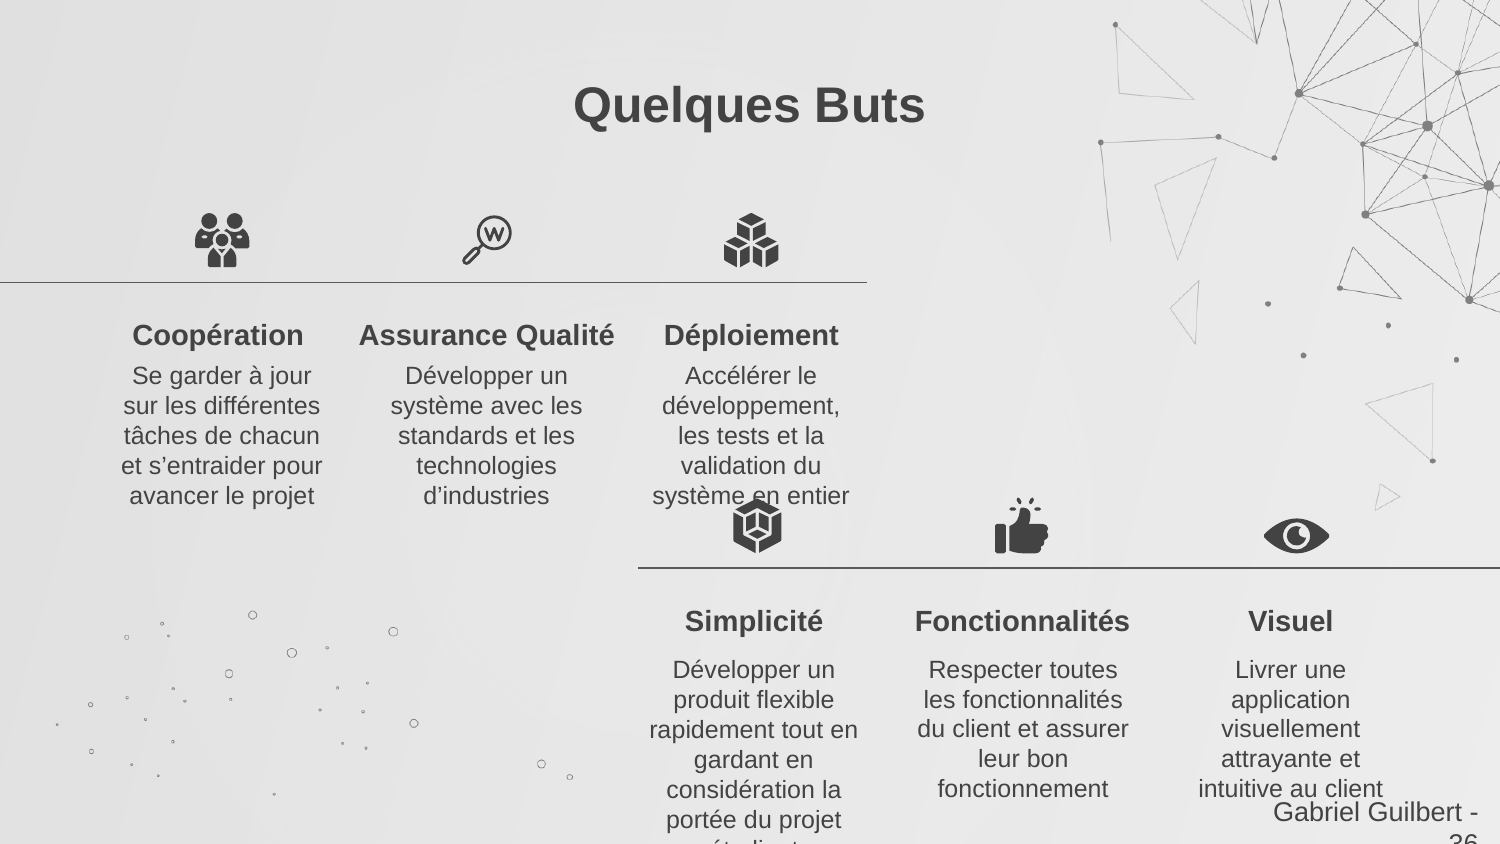

# Quelques Buts

Coopération
Assurance Qualité
Déploiement
Se garder à jour sur les différentes tâches de chacun et s’entraider pour avancer le projet
Développer un système avec les standards et les technologies d’industries
Accélérer le développement, les tests et la validation du système en entier

Simplicité
Fonctionnalités
Visuel
Respecter toutes les fonctionnalités du client et assurer leur bon fonctionnement
Livrer une application visuellement attrayante et intuitive au client
Développer un produit flexible rapidement tout en gardant en considération la portée du projet étudiant
Gabriel Guilbert - 36